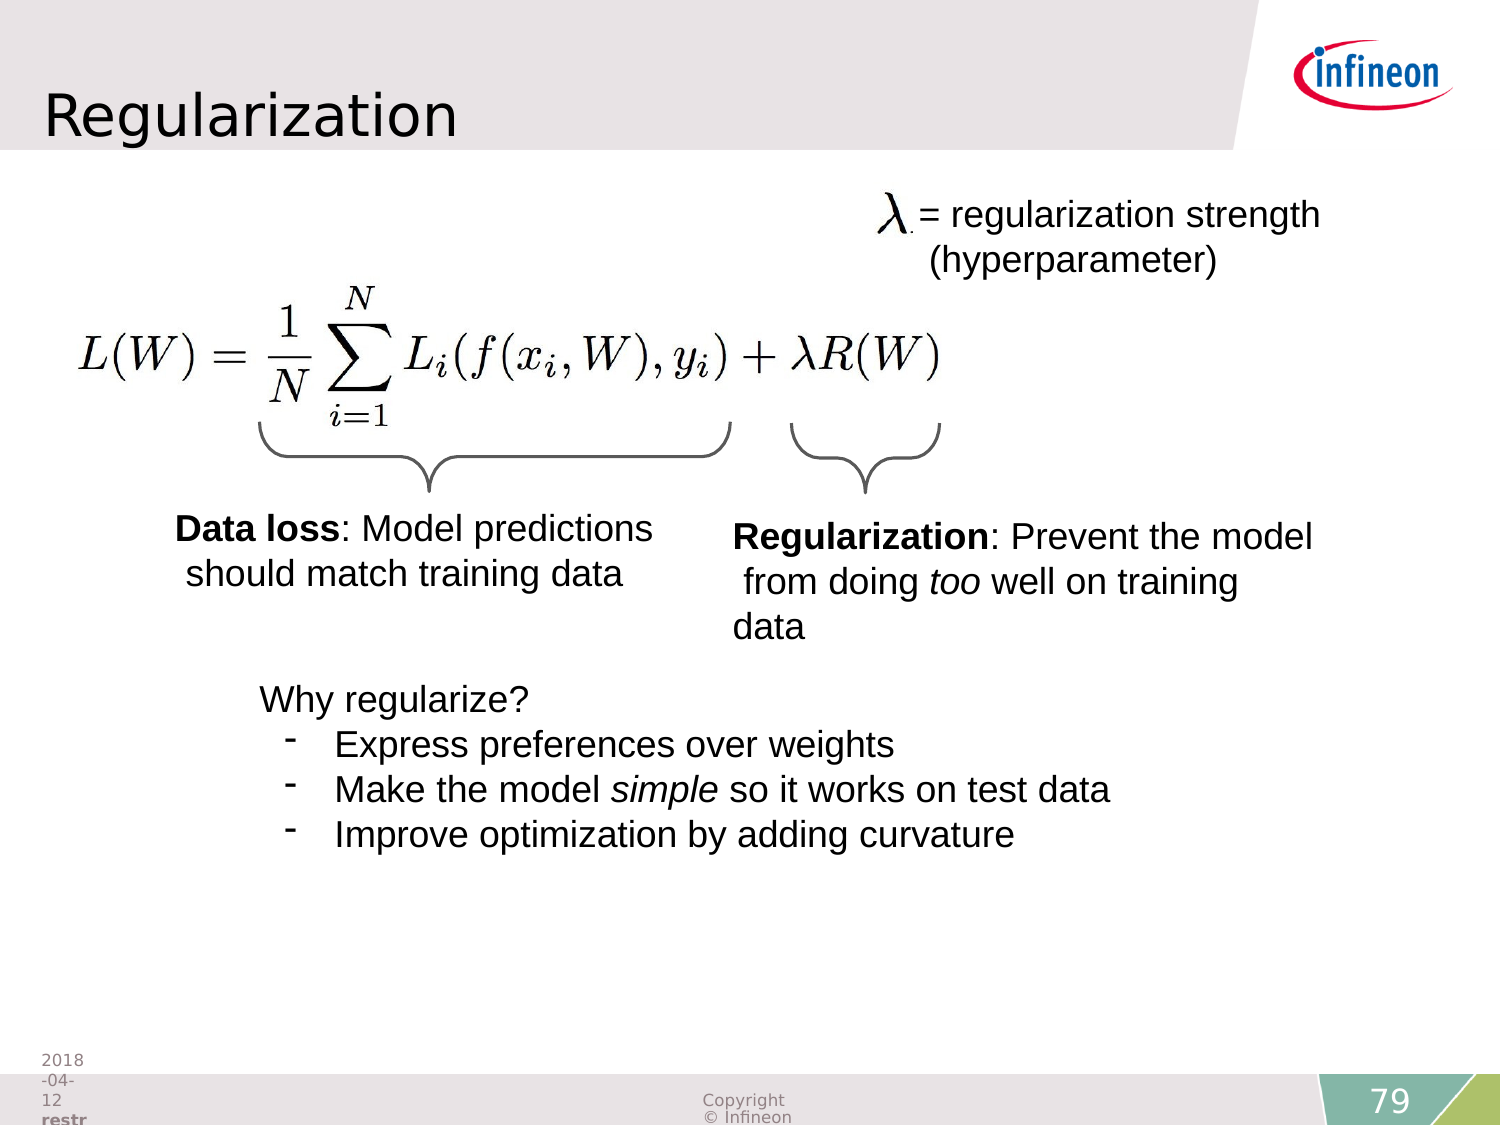

Regularization

= regularization strength  (hyperparameter)

Data loss: Model predictions  should match training data
Regularization: Prevent the model  from doing too well on training data
Why regularize?
Express preferences over weights
Make the model simple so it works on test data
Improve optimization by adding curvature
Fei-Fei Li & Justin Johnson & Serena Yeung
2018-04-12   restricted
Copyright © Infineon Technologies AG 2018. All rights reserved.
79